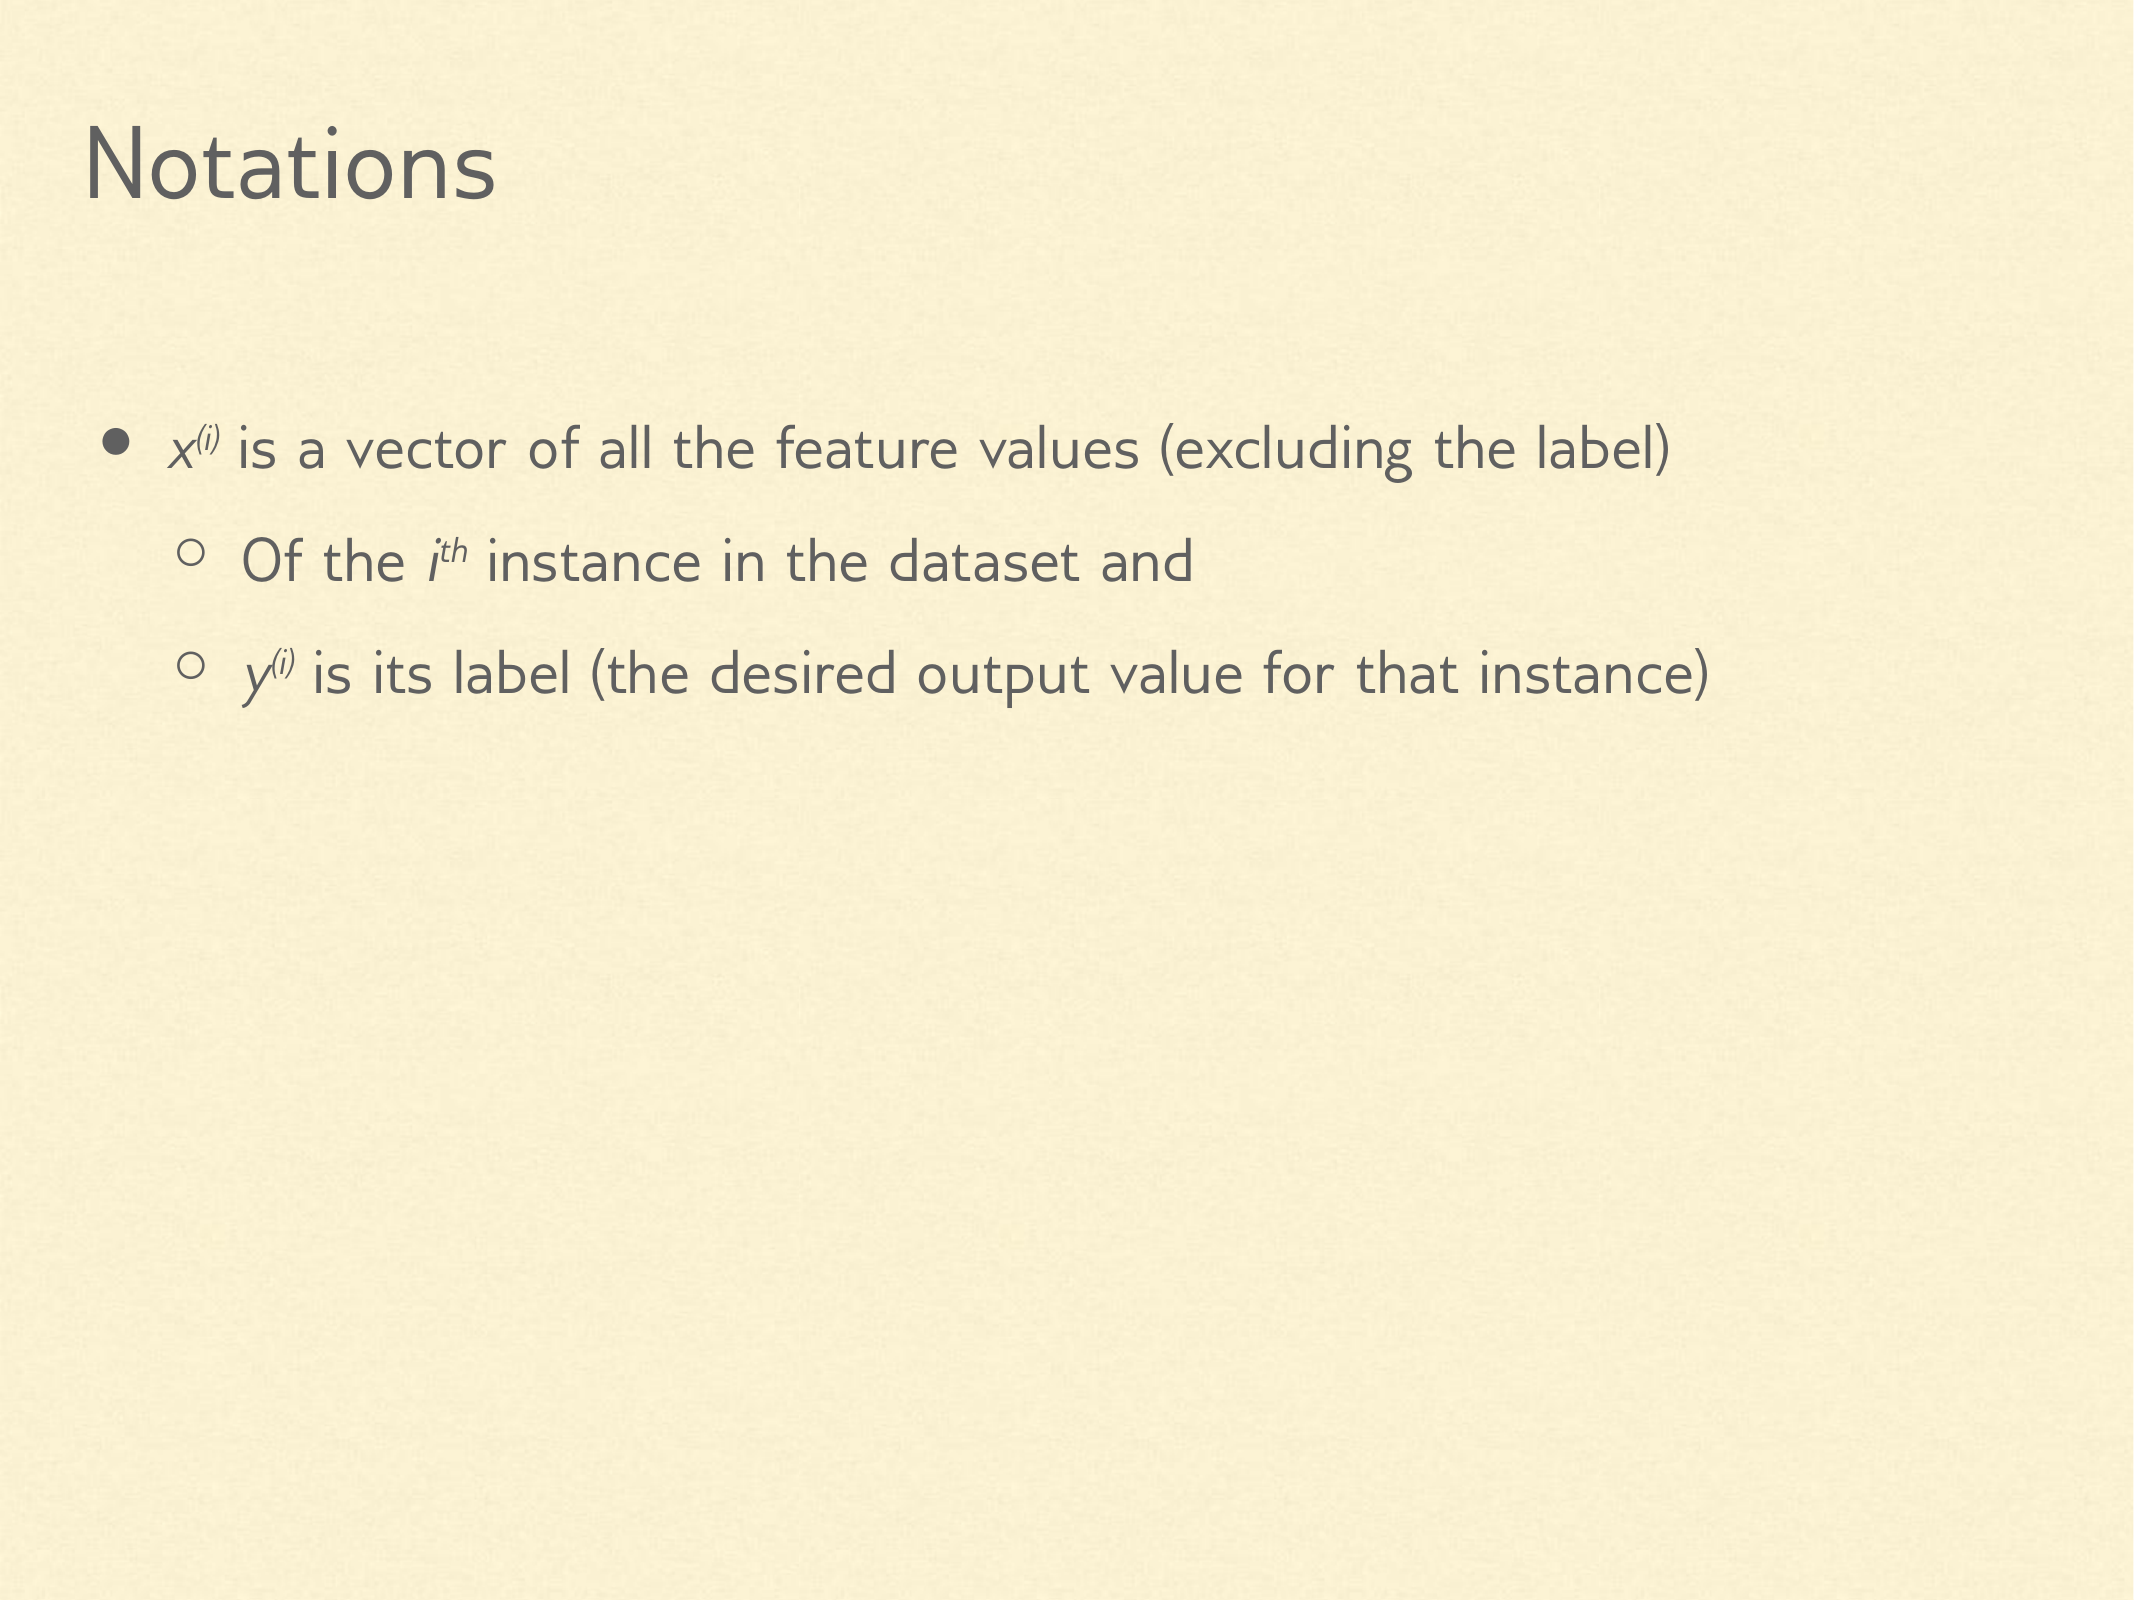

Notations
x(i) is a vector of all the feature values (excluding the label)
Of the ith instance in the dataset and
y(i) is its label (the desired output value for that instance)